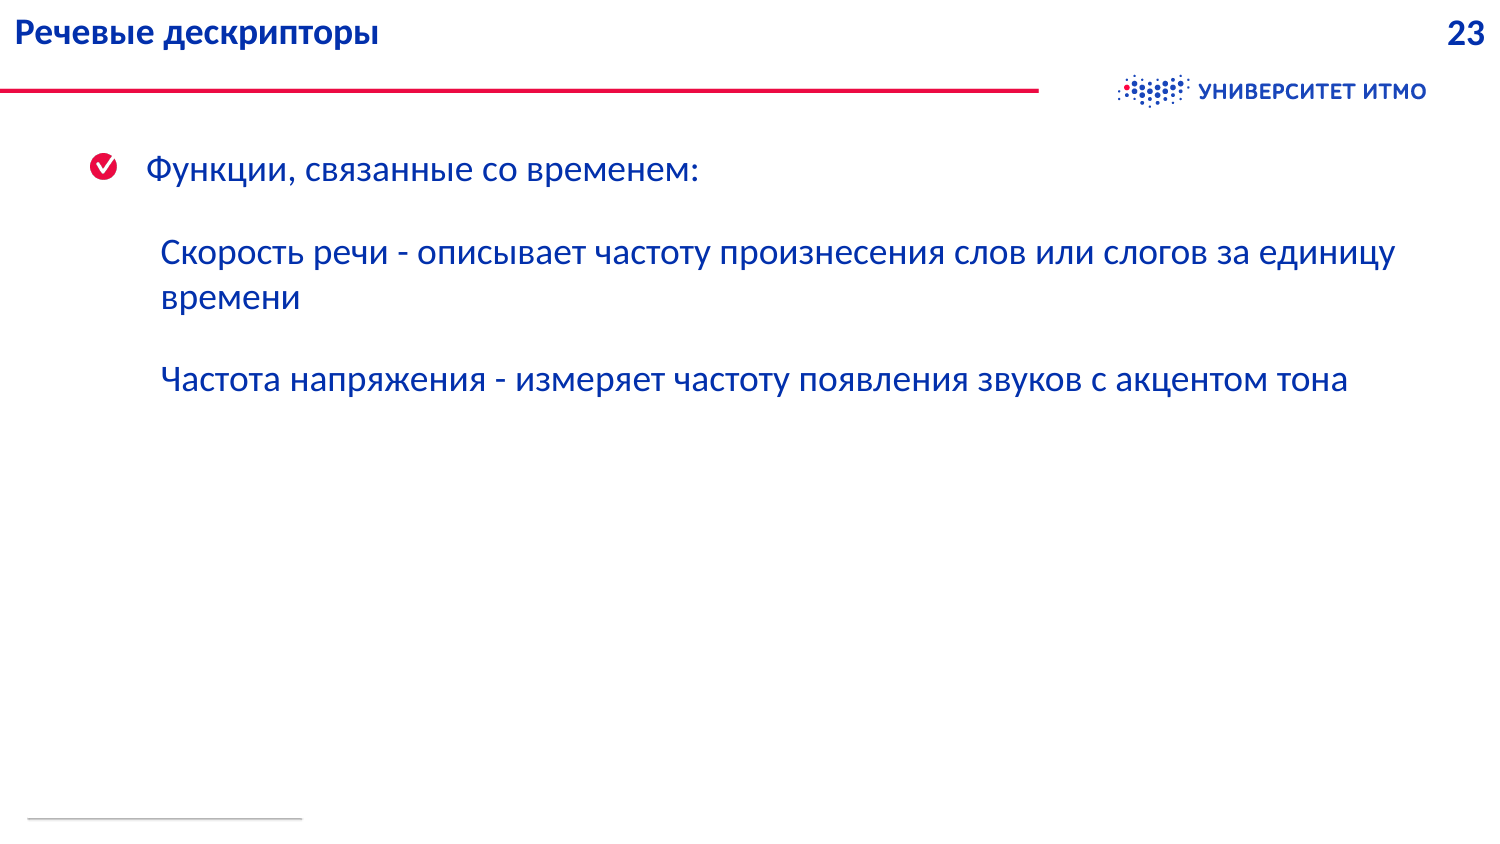

Речевые дескрипторы

23
Функции, связанные со временем:
Скорость речи - описывает частоту произнесения слов или слогов за единицу времени
Частота напряжения - измеряет частоту появления звуков с акцентом тона